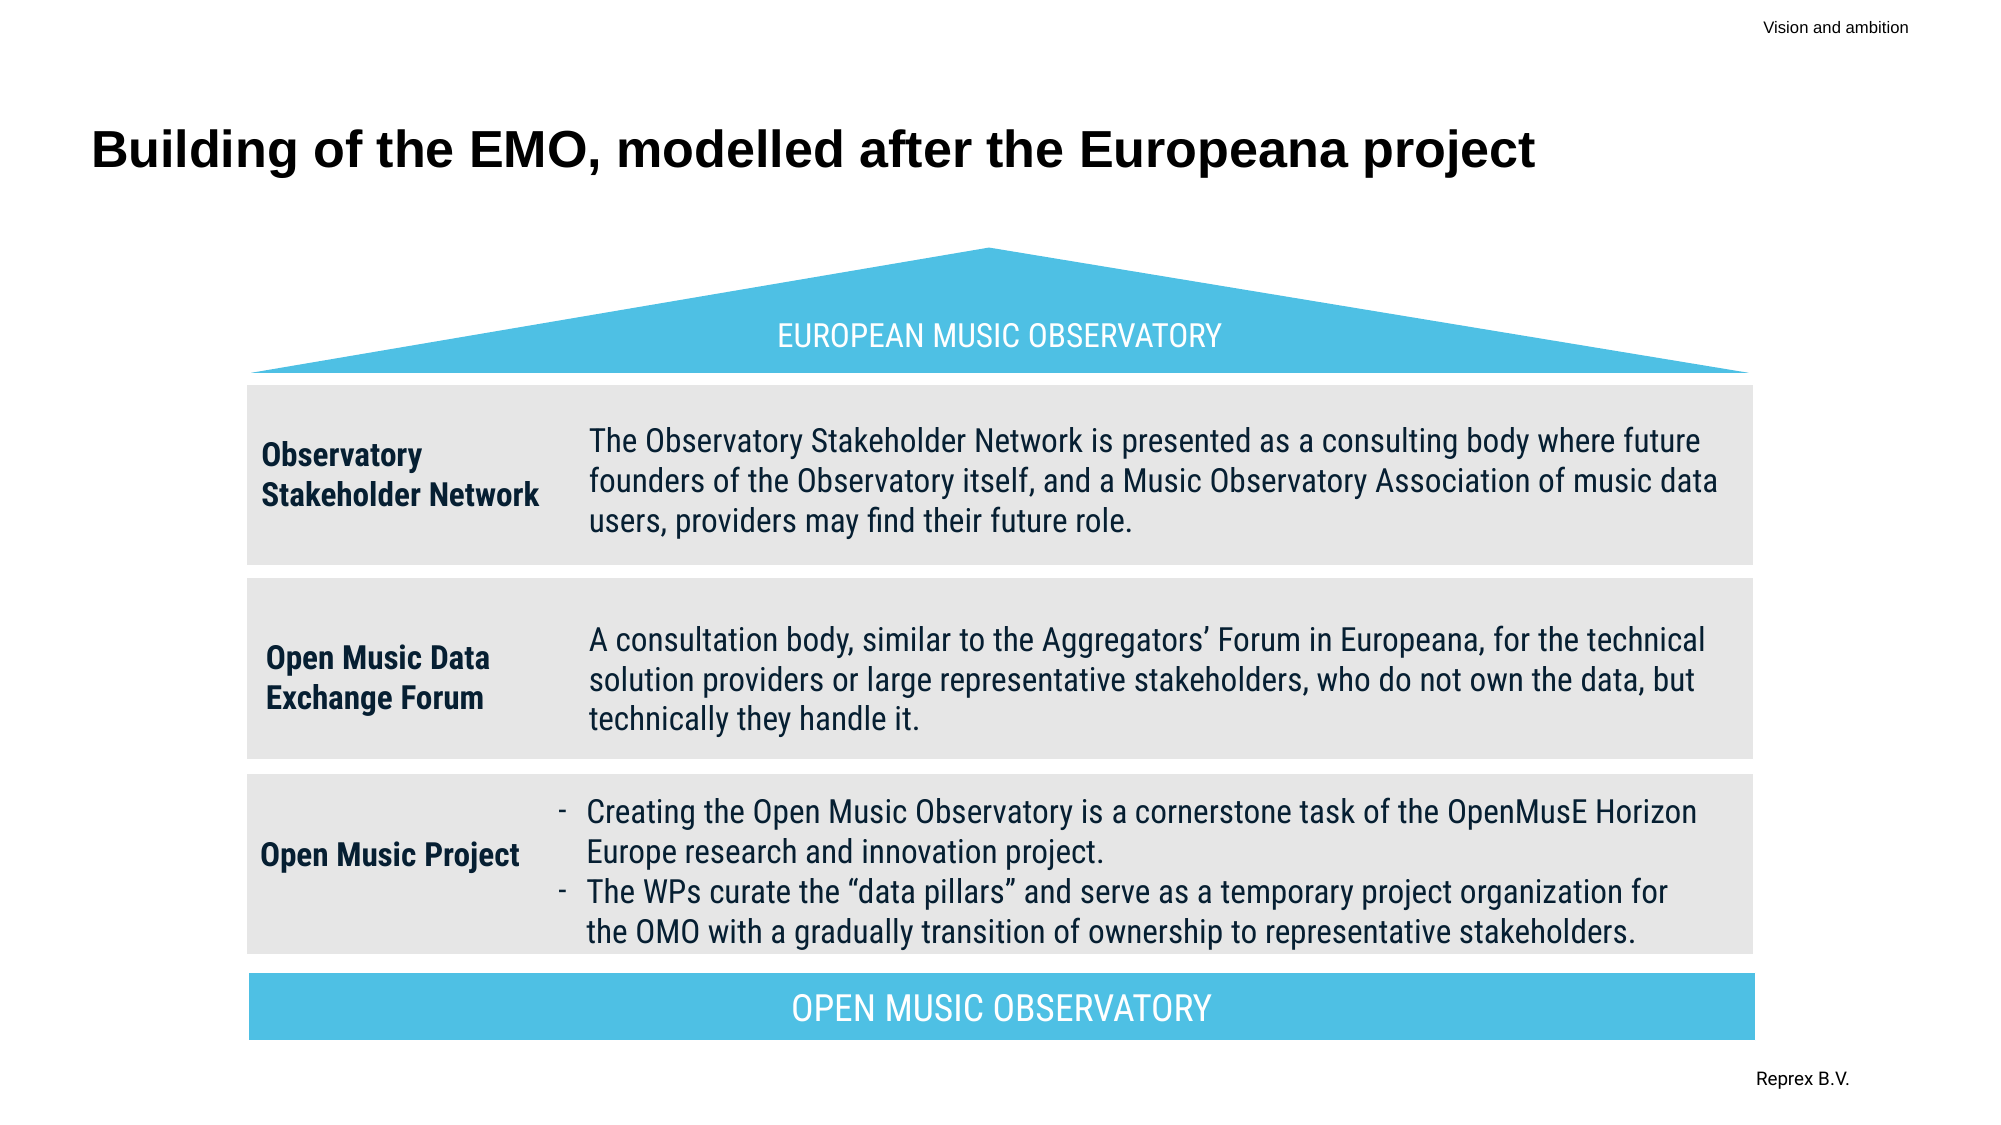

Vision and ambition
# Building of the EMO, modelled after the Europeana project

EUROPEAN MUSIC OBSERVATORY

The Observatory Stakeholder Network is presented as a consulting body where future founders of the Observatory itself, and a Music Observatory Association of music data users, providers may find their future role.
Observatory Stakeholder Network

A consultation body, similar to the Aggregators’ Forum in Europeana, for the technical solution providers or large representative stakeholders, who do not own the data, but technically they handle it.
Open Music Data Exchange Forum

Creating the Open Music Observatory is a cornerstone task of the OpenMusE Horizon Europe research and innovation project.
The WPs curate the “data pillars” and serve as a temporary project organization for the OMO with a gradually transition of ownership to representative stakeholders.
Open Music Project
OPEN MUSIC OBSERVATORY